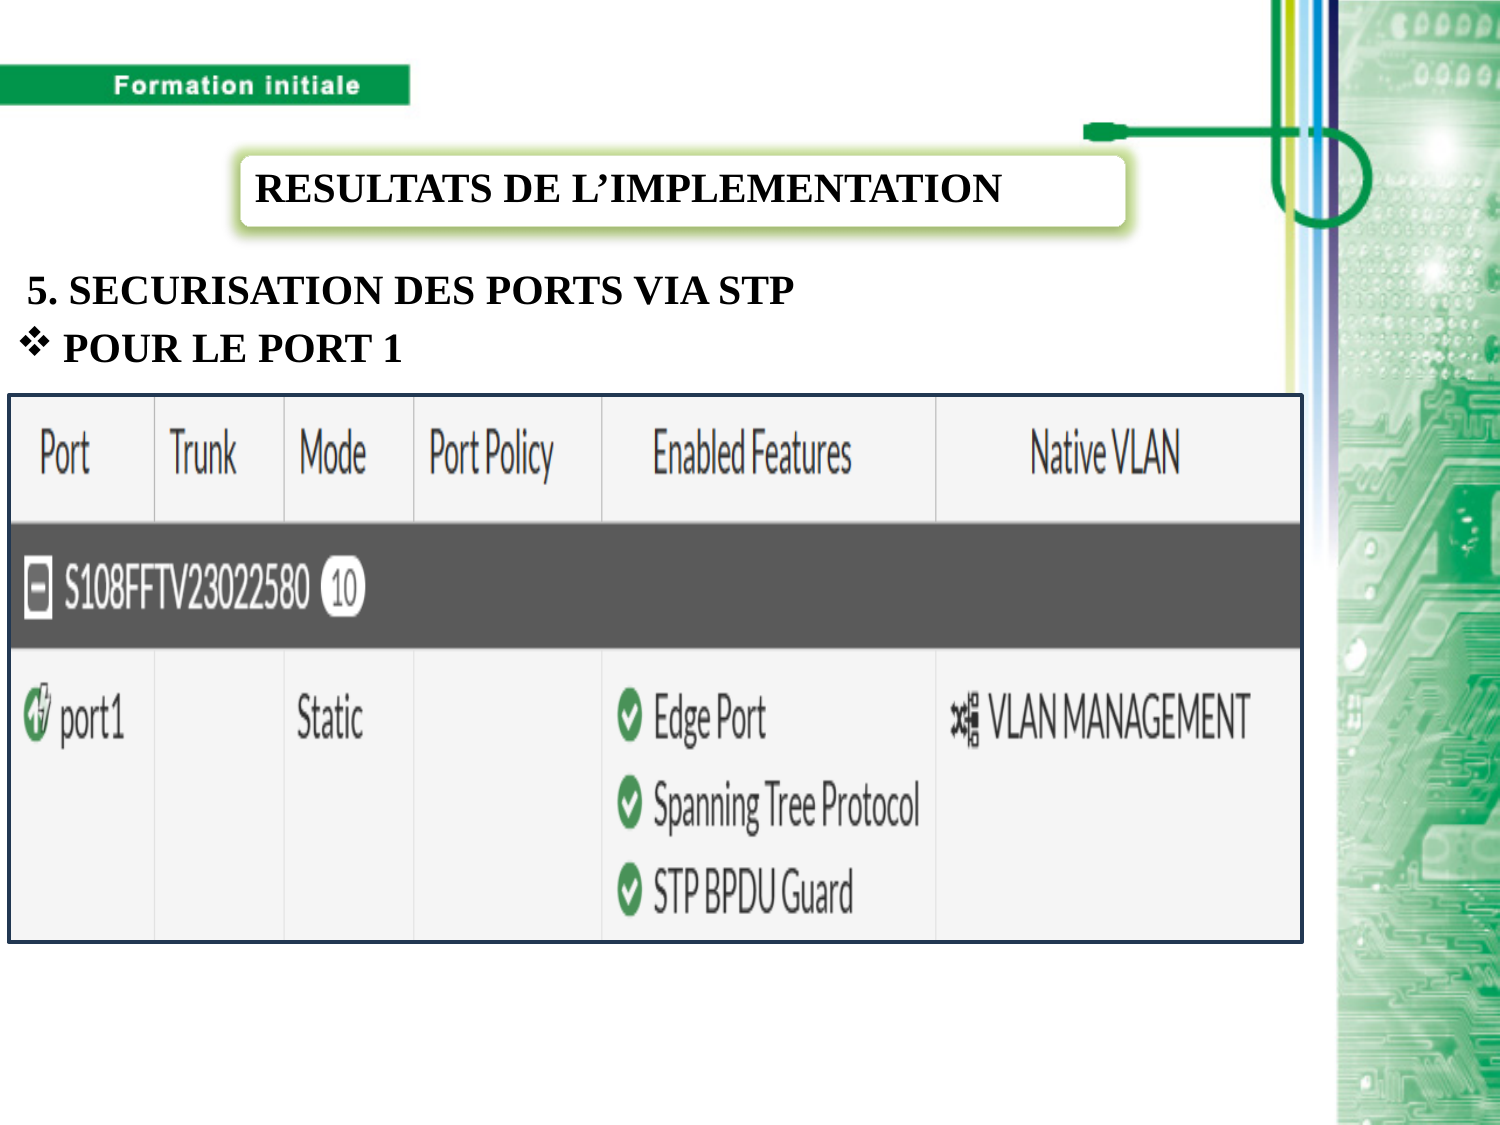

RESULTATS DE L’IMPLEMENTATION

#
 5. SECURISATION DES PORTS VIA STP
POUR LE PORT 1